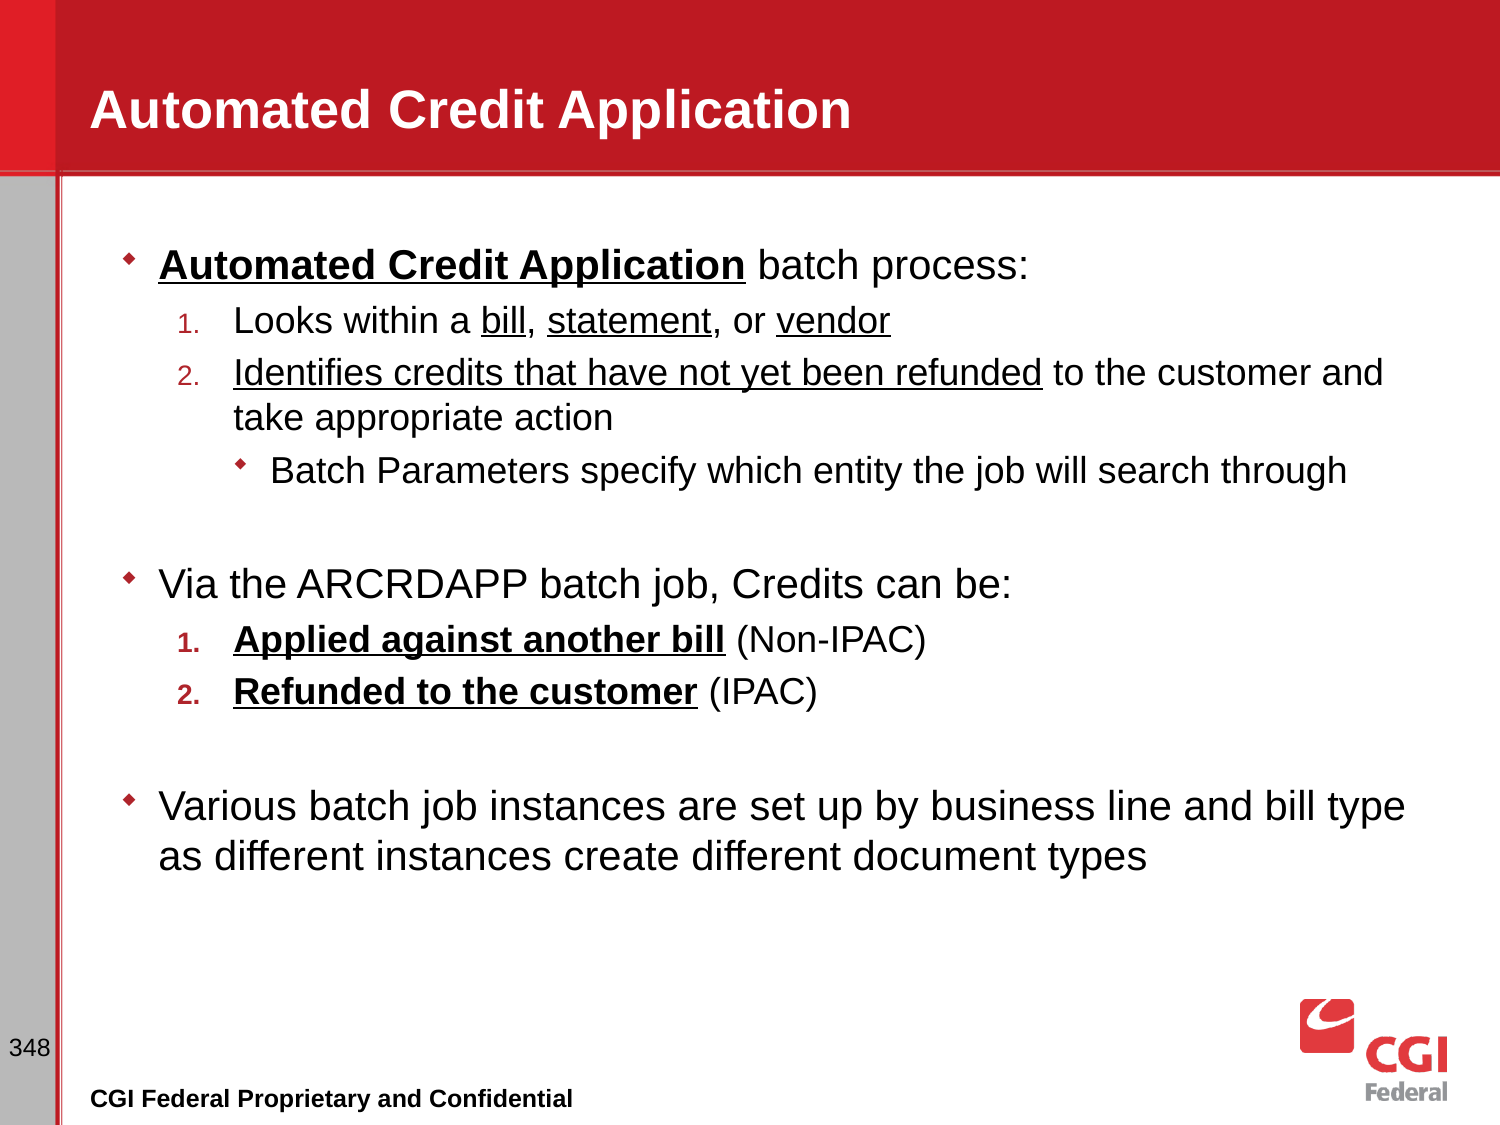

# Automated Credit Application
Automated Credit Application batch process:
Looks within a bill, statement, or vendor
Identifies credits that have not yet been refunded to the customer and take appropriate action
Batch Parameters specify which entity the job will search through

Via the ARCRDAPP batch job, Credits can be:
Applied against another bill (Non-IPAC)
Refunded to the customer (IPAC)

Various batch job instances are set up by business line and bill type as different instances create different document types
348
CGI Federal Proprietary and Confidential